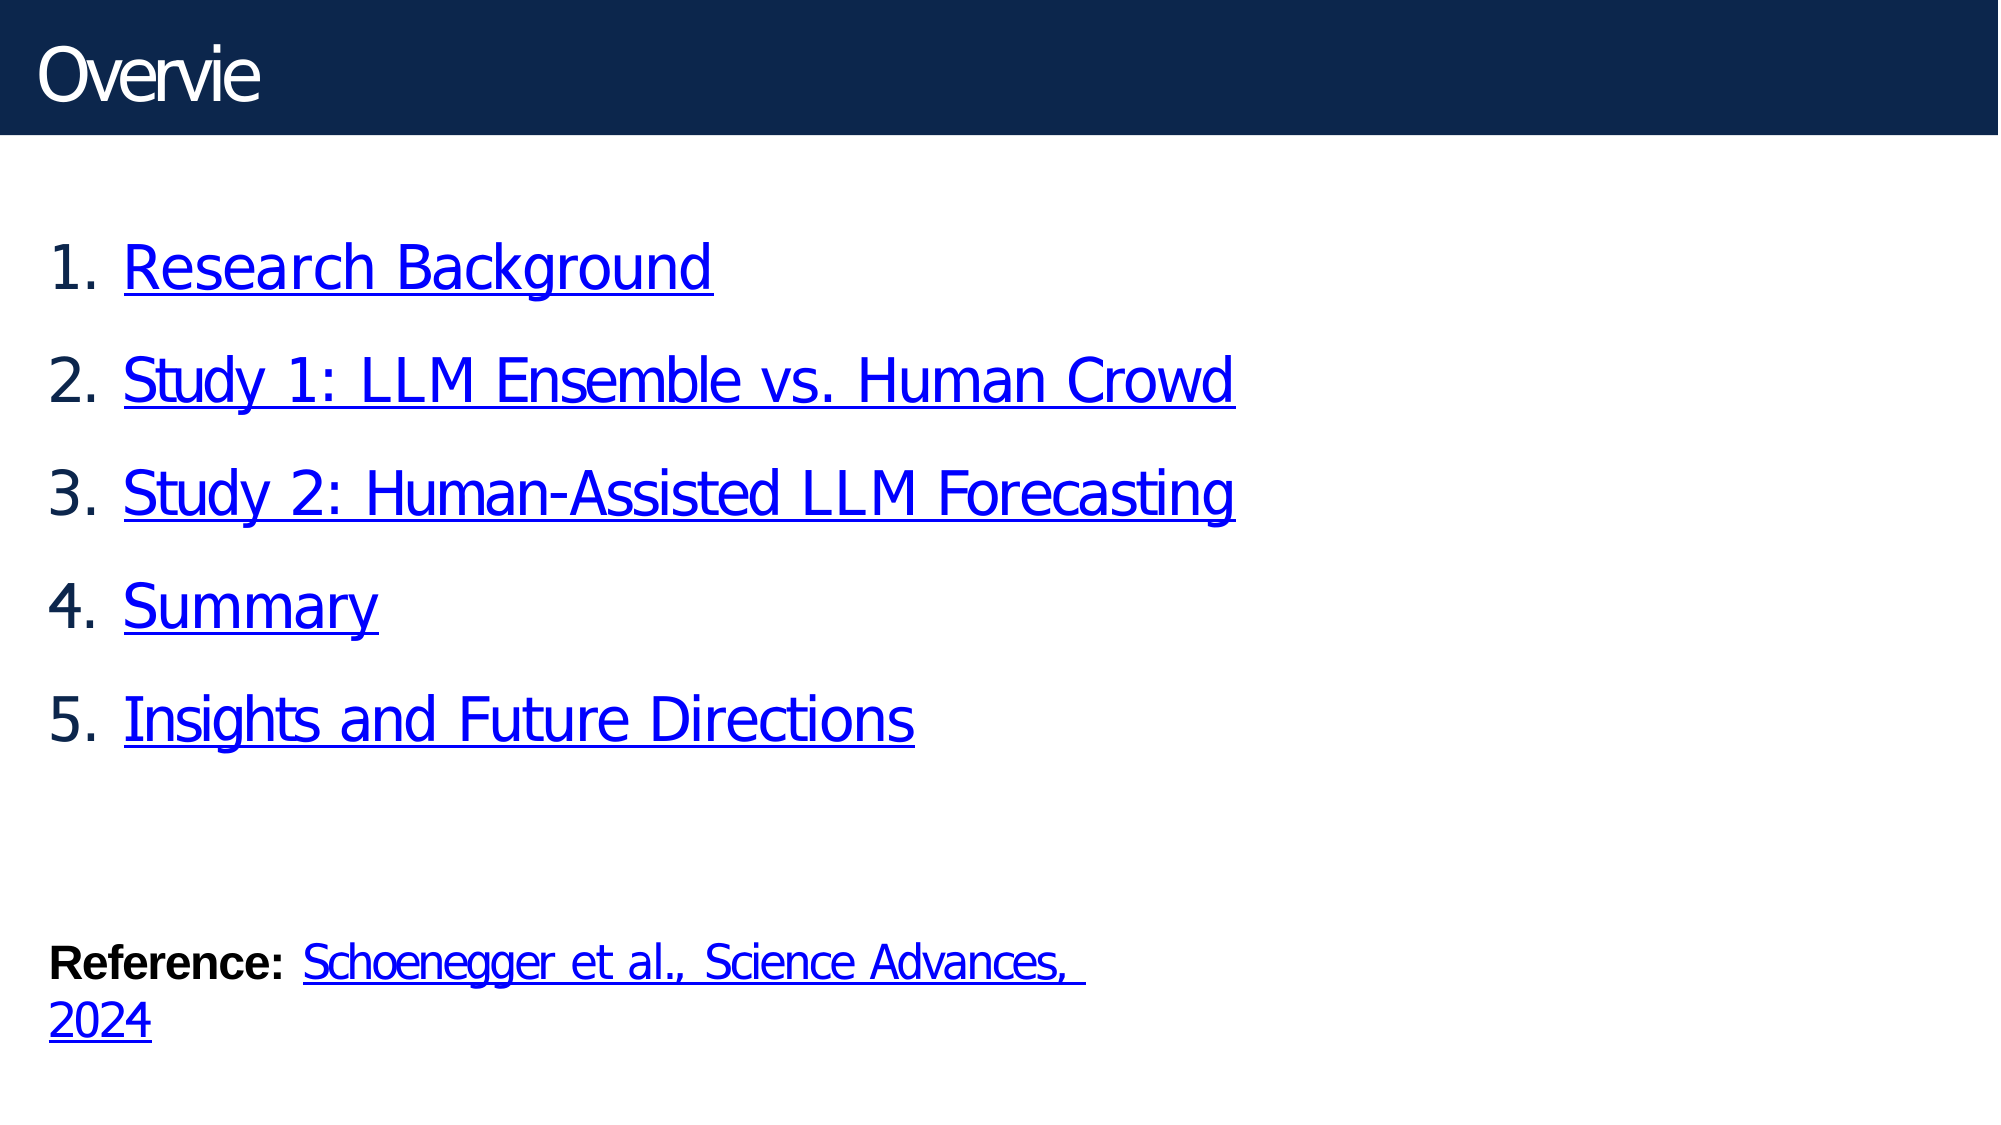

# Overview
Research Background
Study 1: LLM Ensemble vs. Human Crowd
Study 2: Human-Assisted LLM Forecasting
Summary
Insights and Future Directions
Reference: Schoenegger et al., Science Advances, 2024
100 / 22